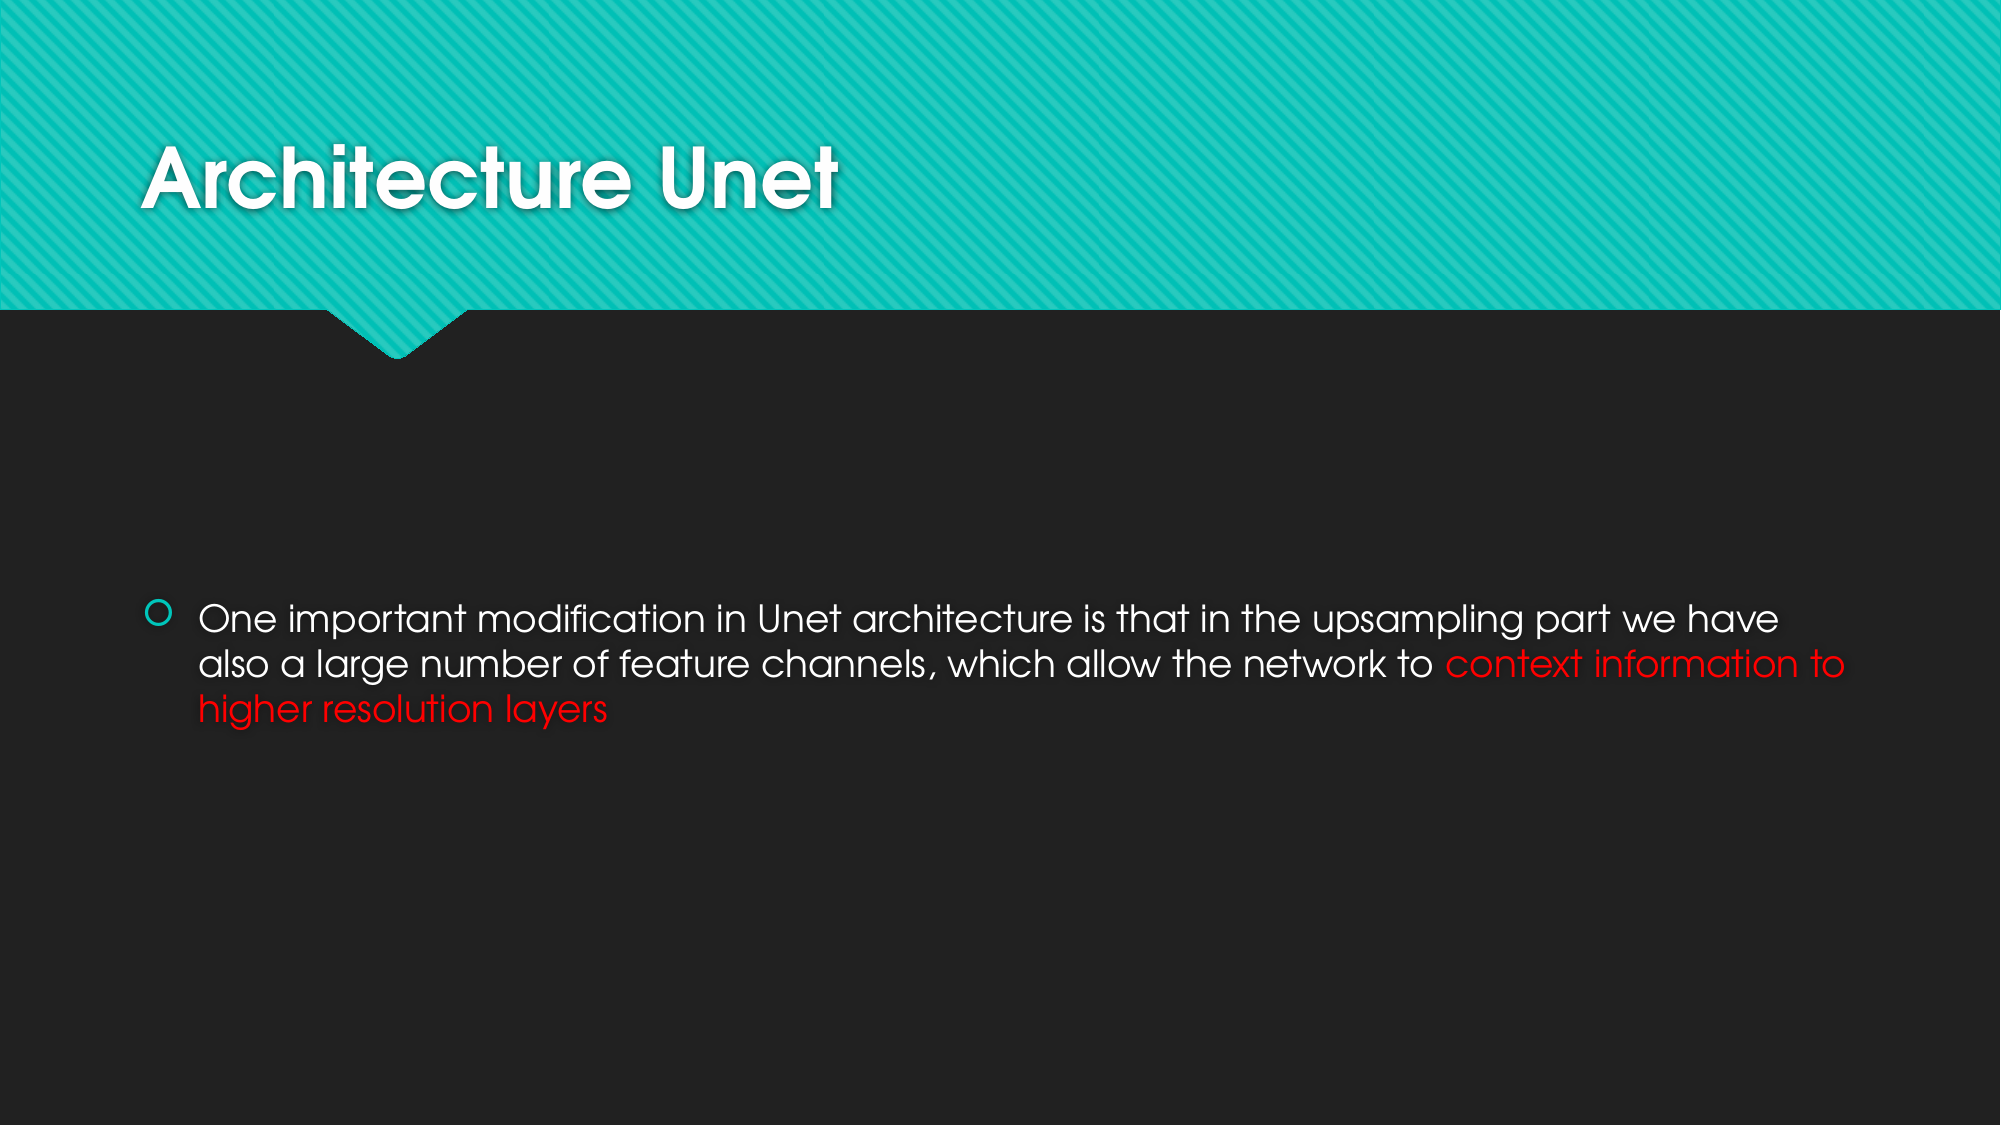

# Architecture Unet
One important modification in Unet architecture is that in the upsampling part we have also a large number of feature channels, which allow the network to context information to higher resolution layers